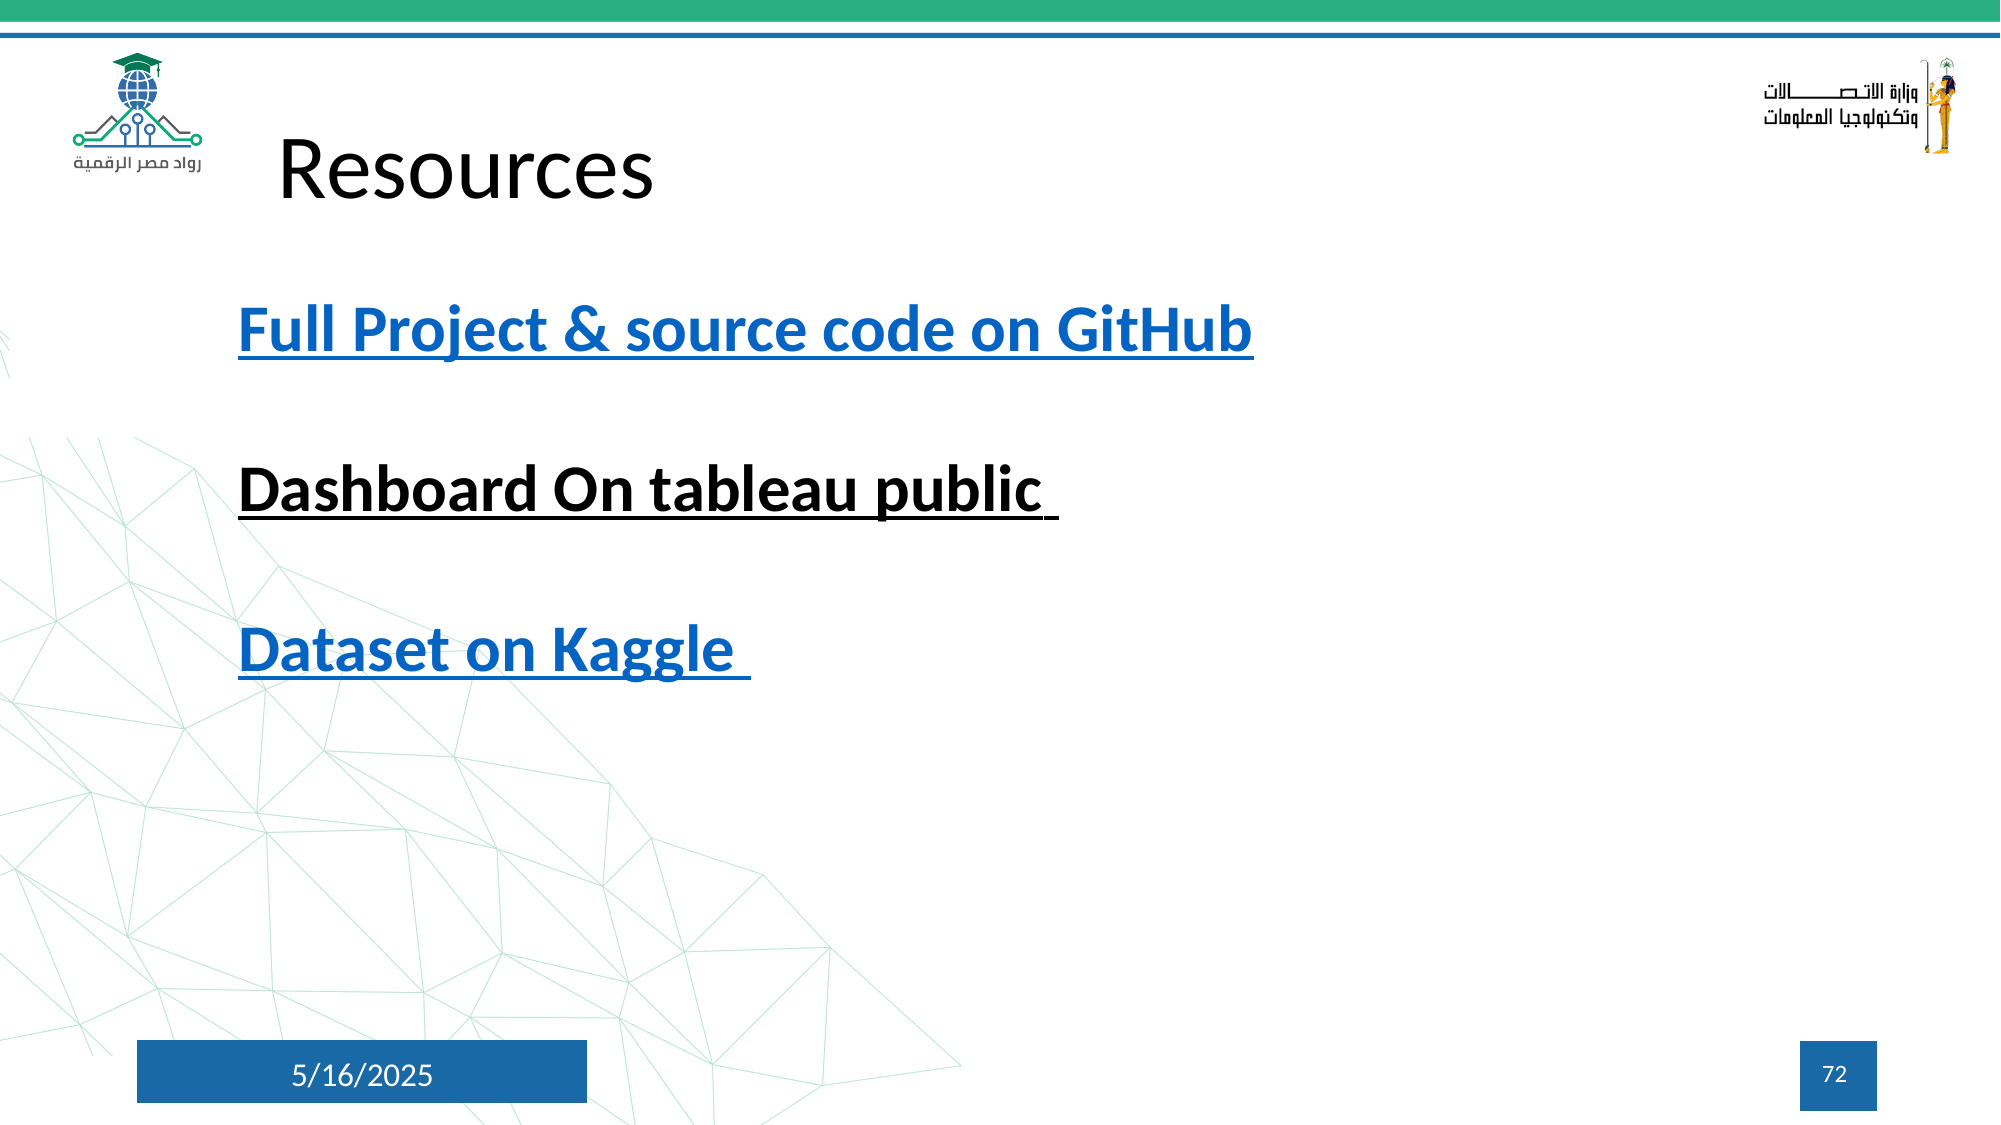

# Resources
Full Project & source code on GitHub

Dashboard On tableau public

Dataset on Kaggle

5/16/2025

72